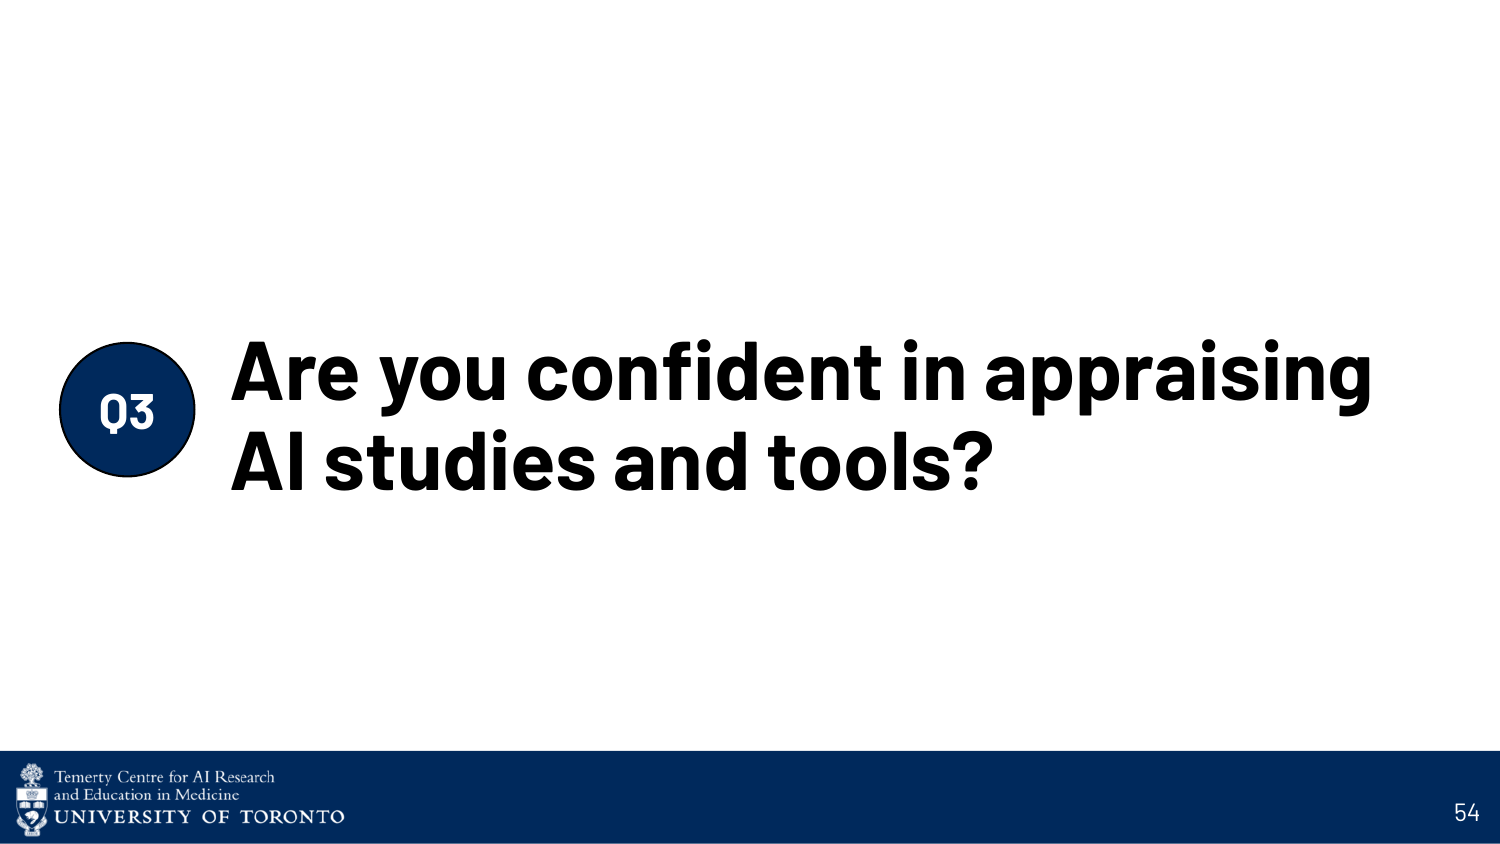

# Are you confident in appraising AI studies and tools?
Q3
54